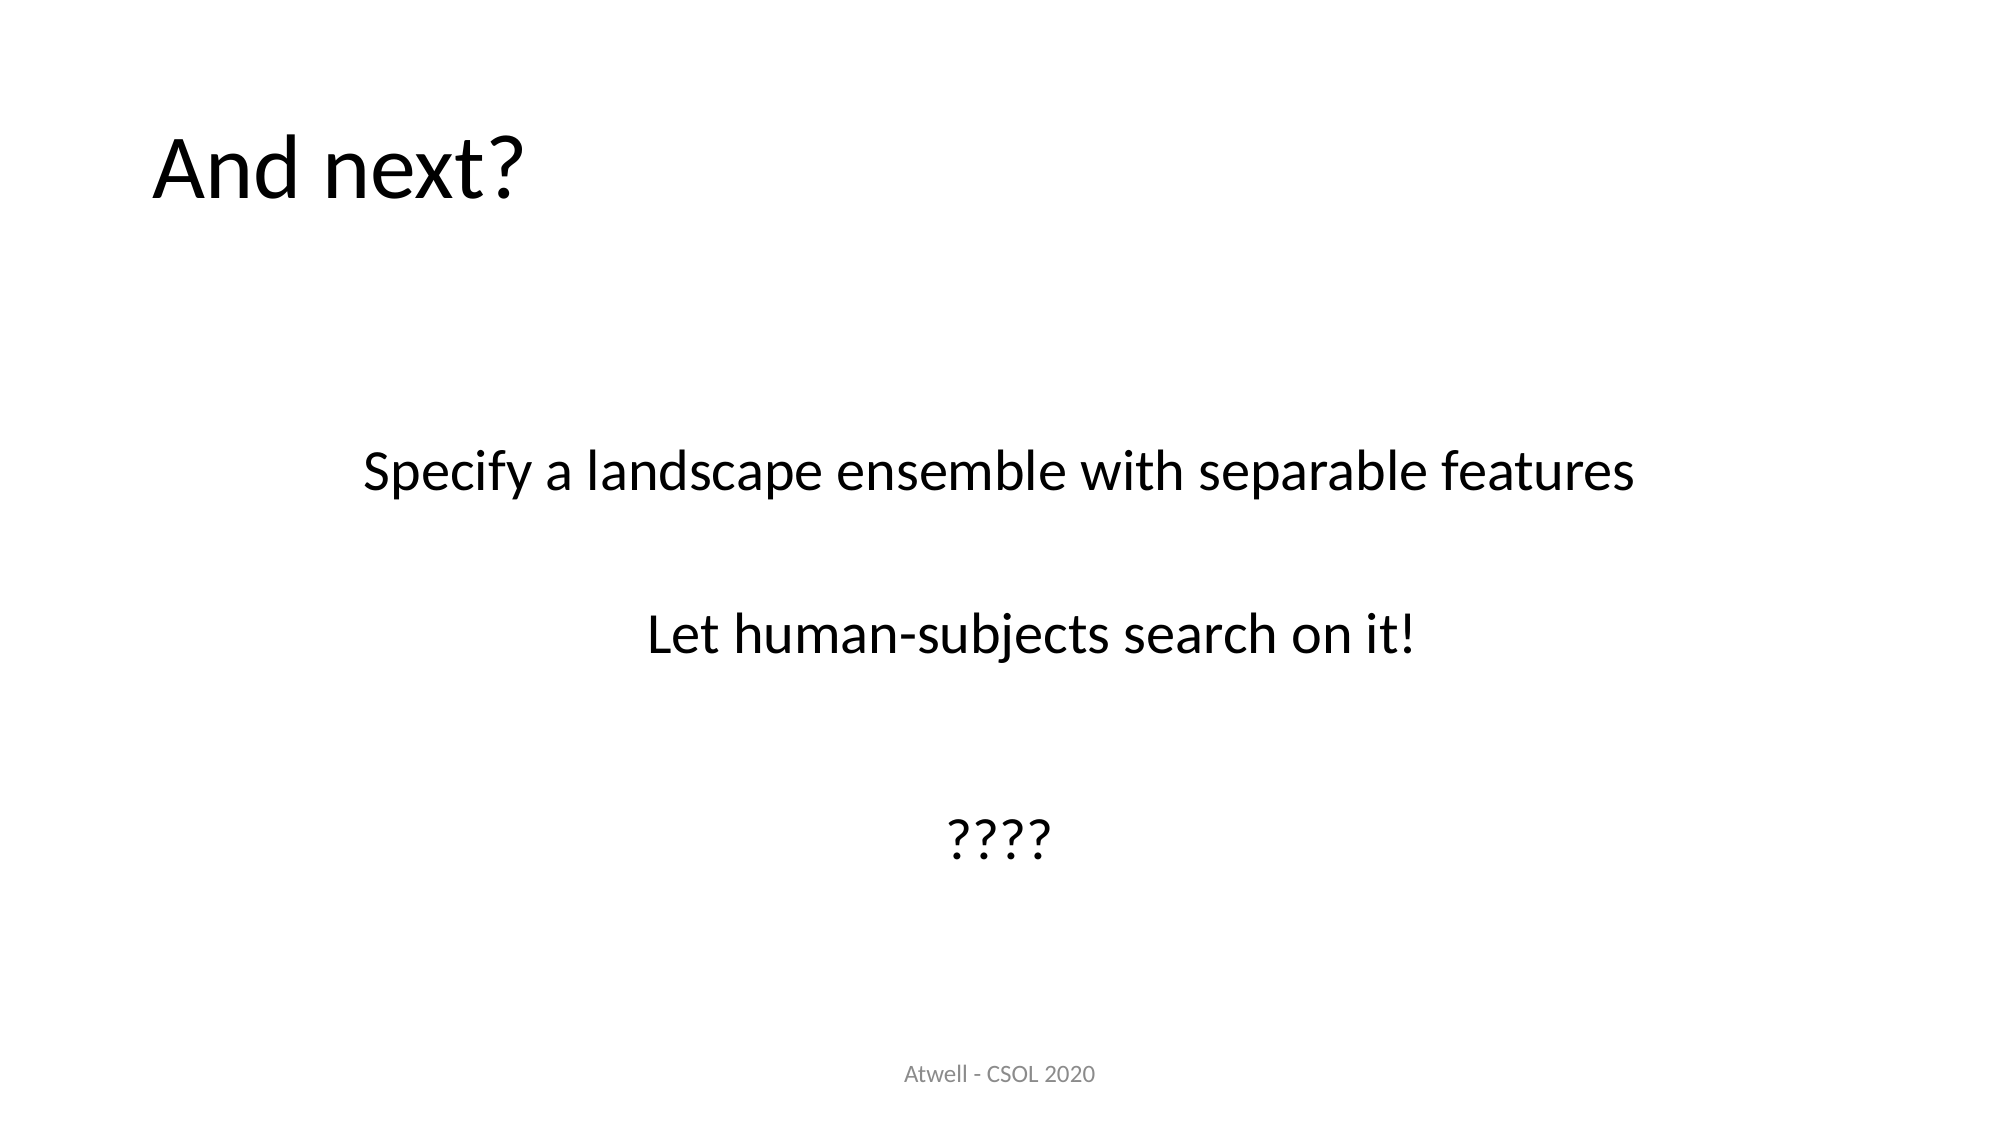

# And next?
Specify a landscape ensemble with separable features
Let human-subjects search on it!
????
Atwell - CSOL 2020